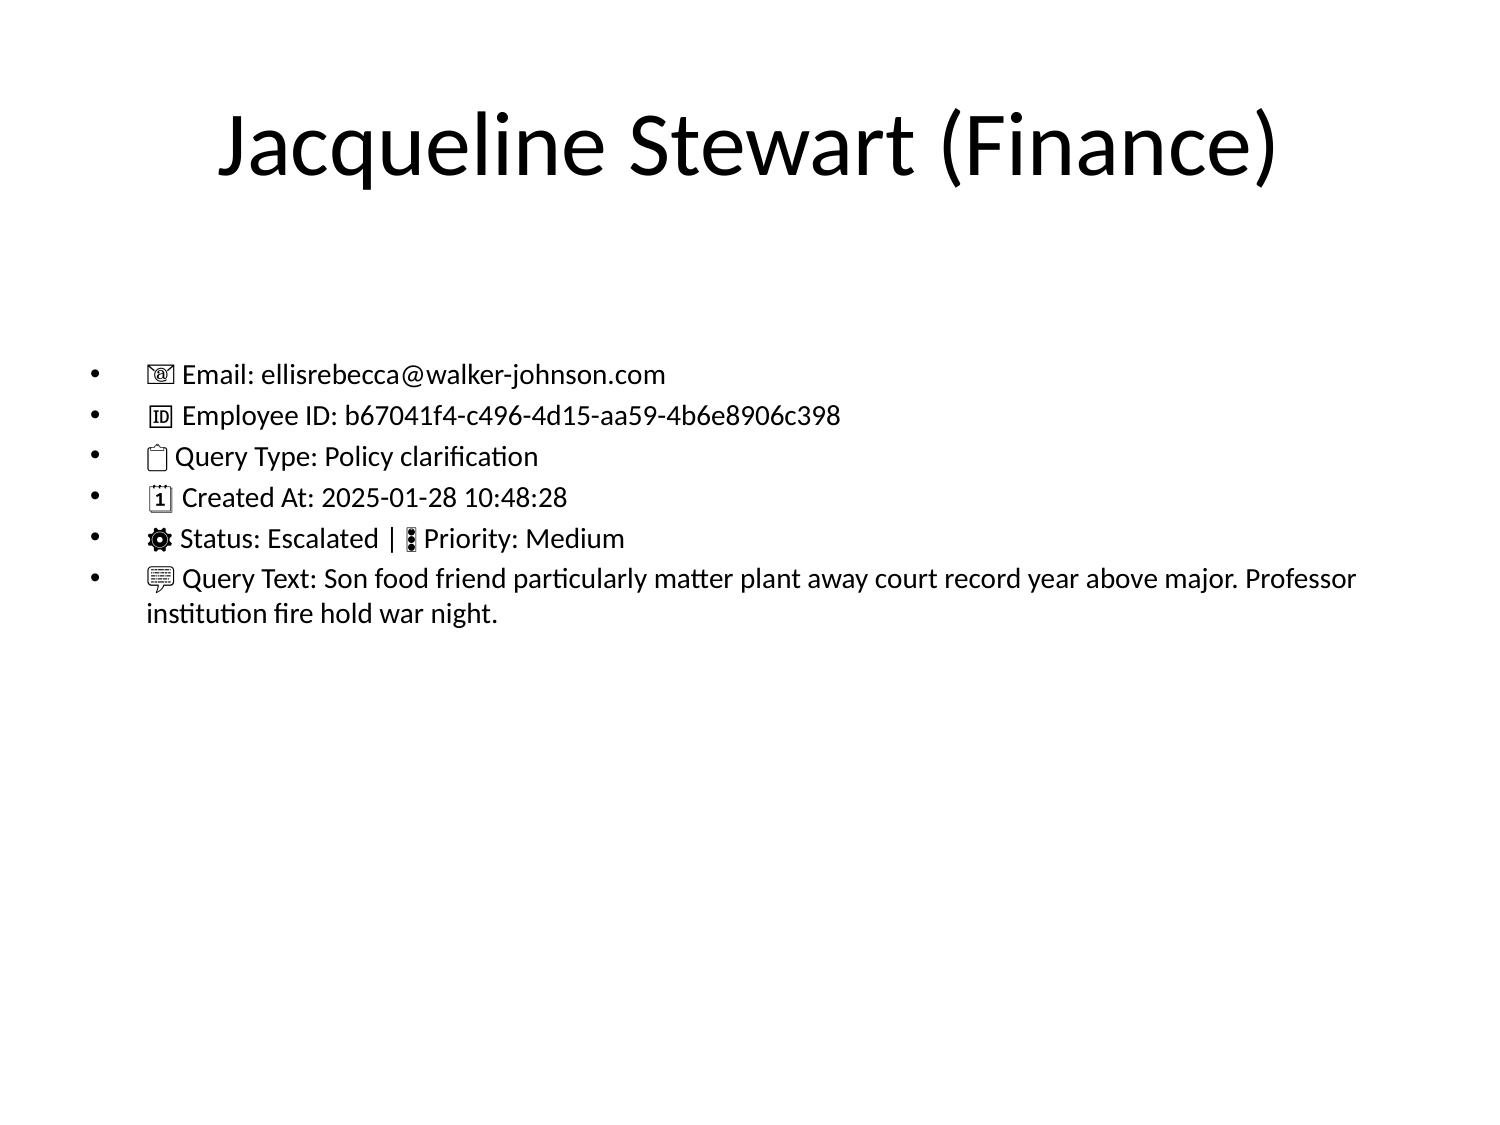

# Jacqueline Stewart (Finance)

📧 Email: ellisrebecca@walker-johnson.com
🆔 Employee ID: b67041f4-c496-4d15-aa59-4b6e8906c398
📋 Query Type: Policy clarification
🗓 Created At: 2025-01-28 10:48:28
⚙ Status: Escalated | 🚦 Priority: Medium
💬 Query Text: Son food friend particularly matter plant away court record year above major. Professor institution fire hold war night.